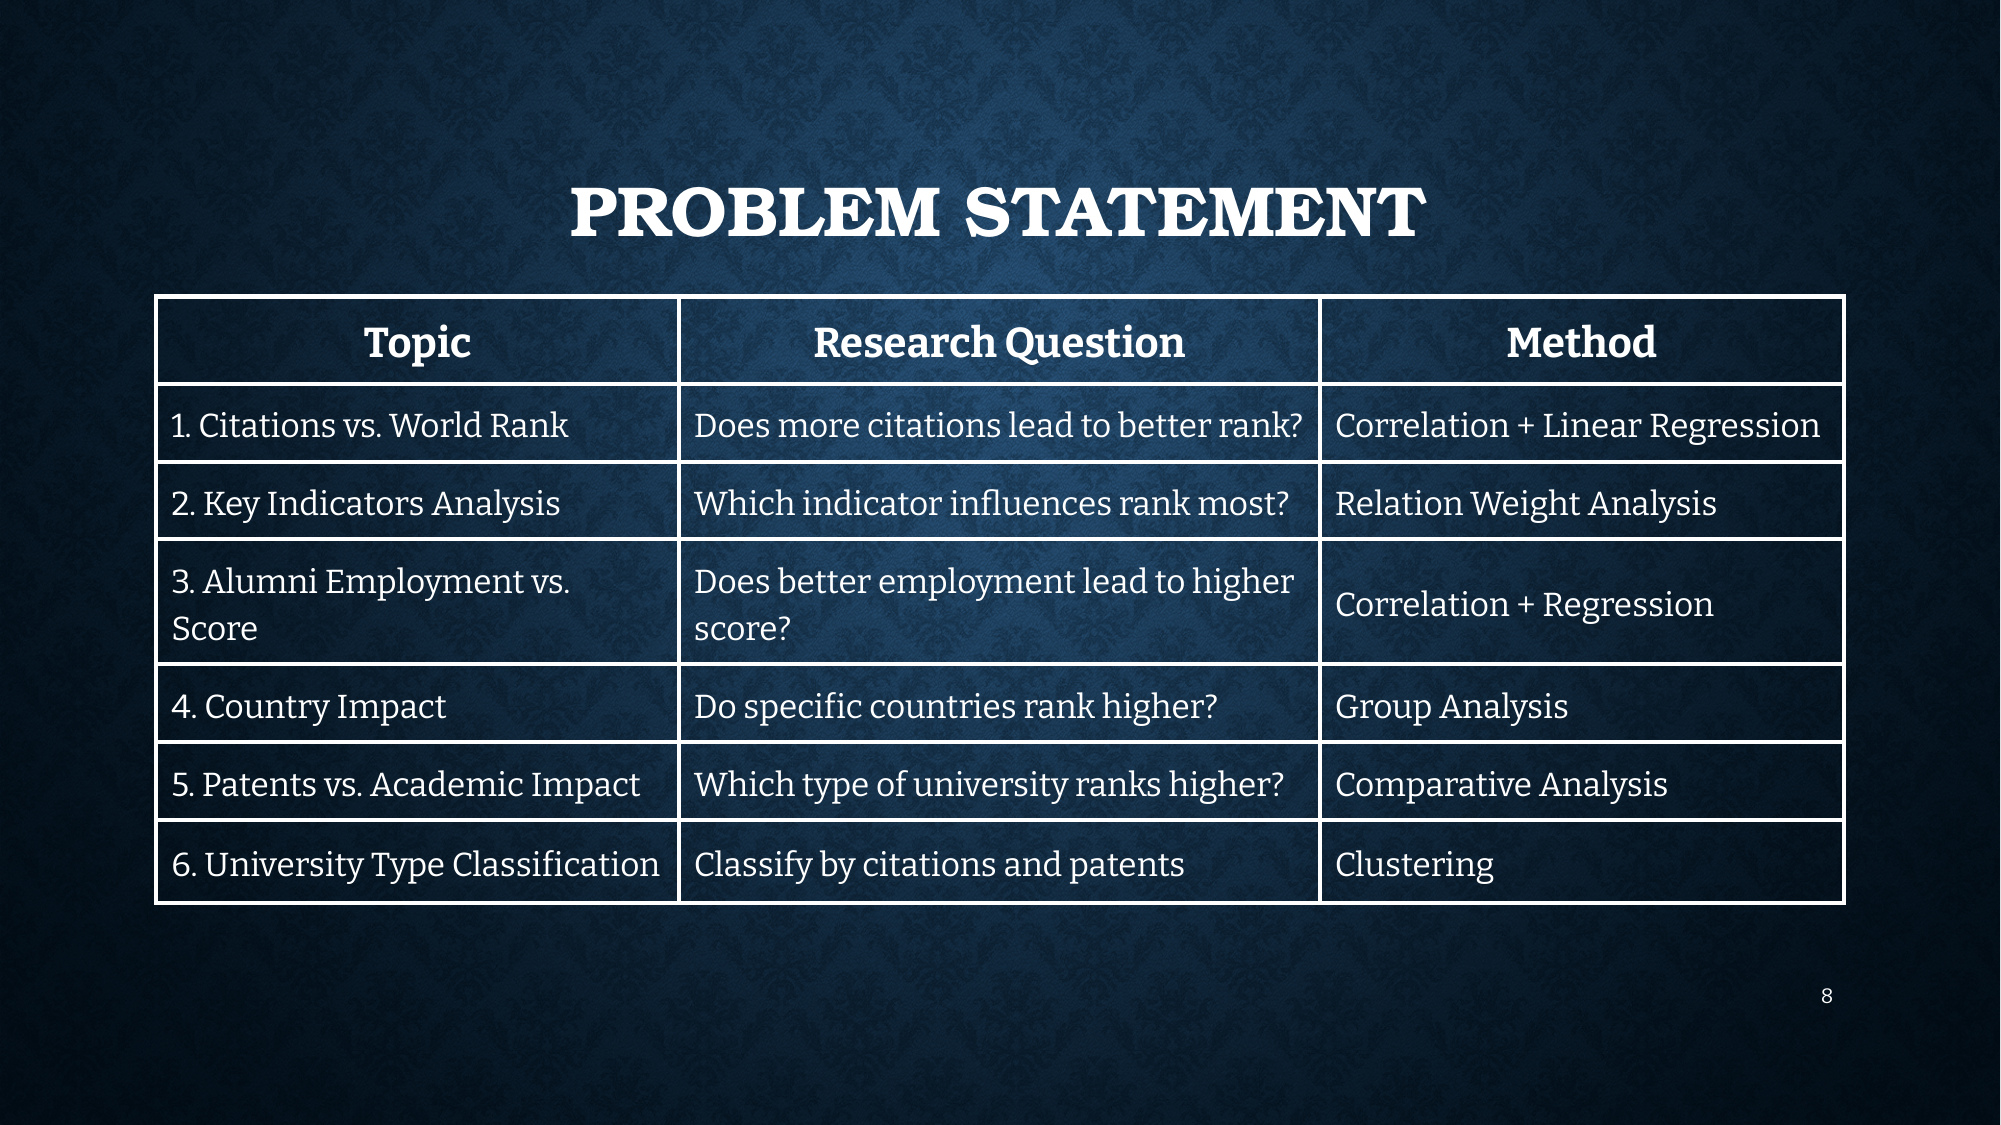

# PROBLEM STATEMENT
|  |
| --- |
| Topic | Research Question | Method |
| --- | --- | --- |
| 1. Citations vs. World Rank | Does more citations lead to better rank? | Correlation + Linear Regression |
| 2. Key Indicators Analysis | Which indicator influences rank most? | Relation Weight Analysis |
| 3. Alumni Employment vs. Score | Does better employment lead to higher score? | Correlation + Regression |
| 4. Country Impact | Do specific countries rank higher? | Group Analysis |
| 5. Patents vs. Academic Impact | Which type of university ranks higher? | Comparative Analysis |
| 6. University Type Classification | Classify by citations and patents | Clustering |
8